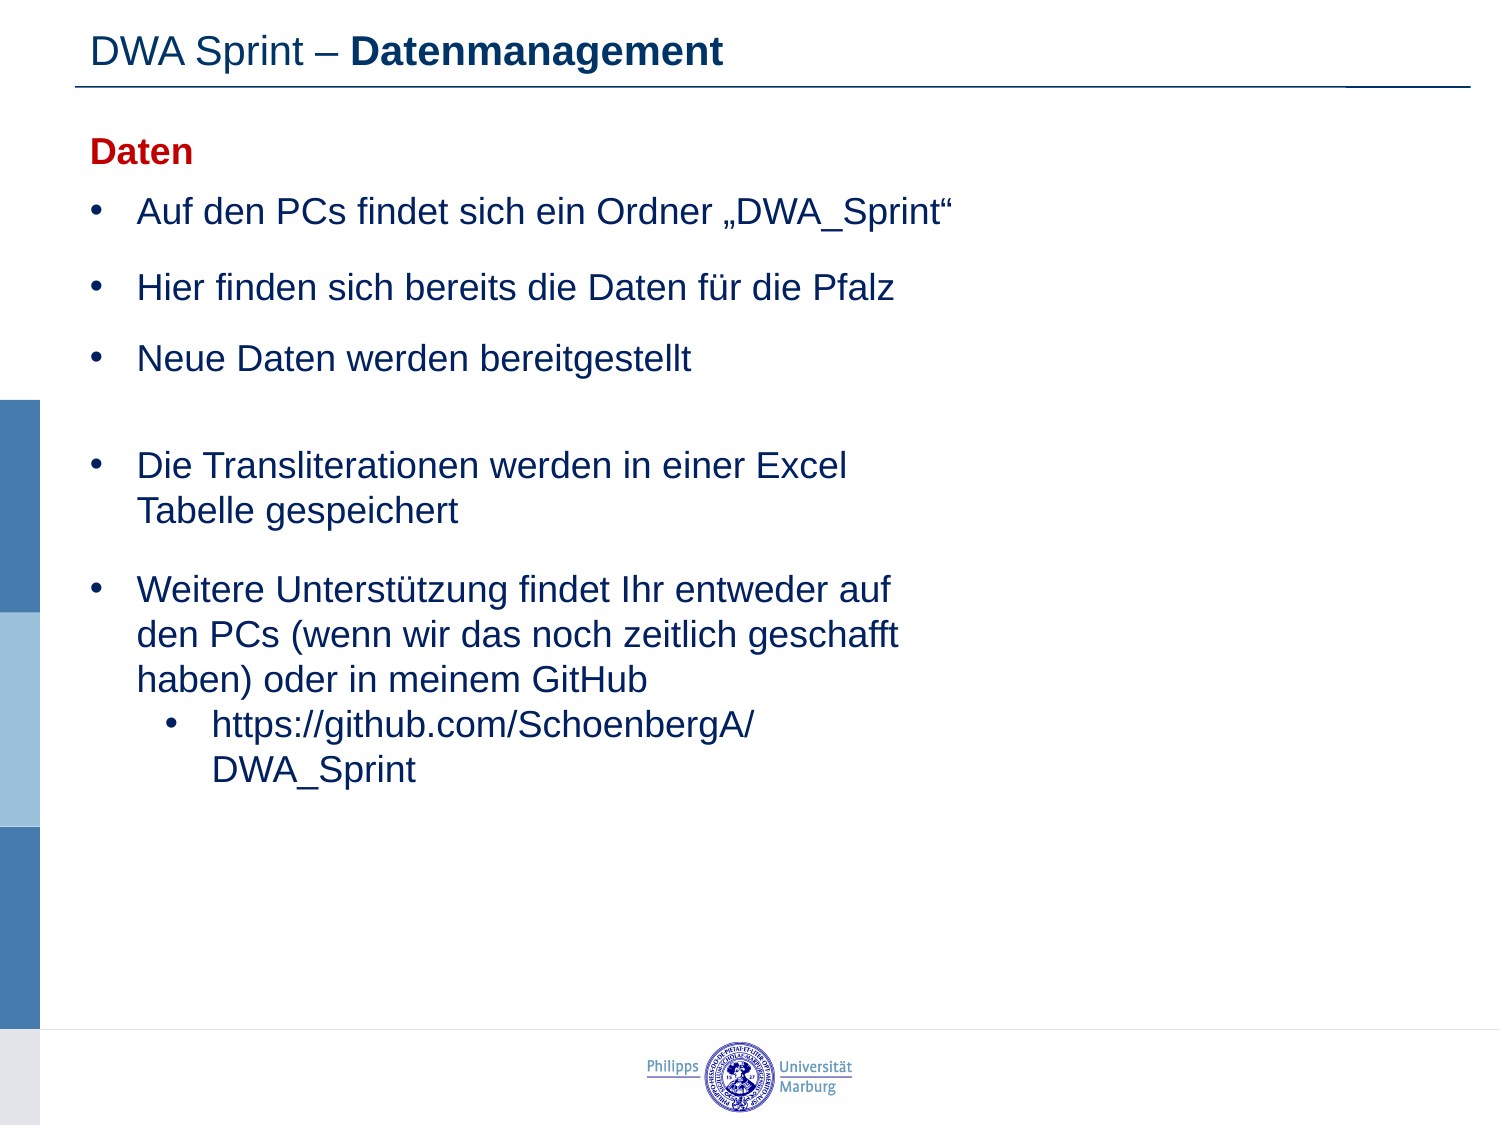

DWA Sprint – Datenmanagement

Daten
Auf den PCs findet sich ein Ordner „DWA_Sprint“
Hier finden sich bereits die Daten für die Pfalz
Neue Daten werden bereitgestellt
Die Transliterationen werden in einer Excel Tabelle gespeichert
Weitere Unterstützung findet Ihr entweder auf den PCs (wenn wir das noch zeitlich geschafft haben) oder in meinem GitHub
https://github.com/SchoenbergA/DWA_Sprint